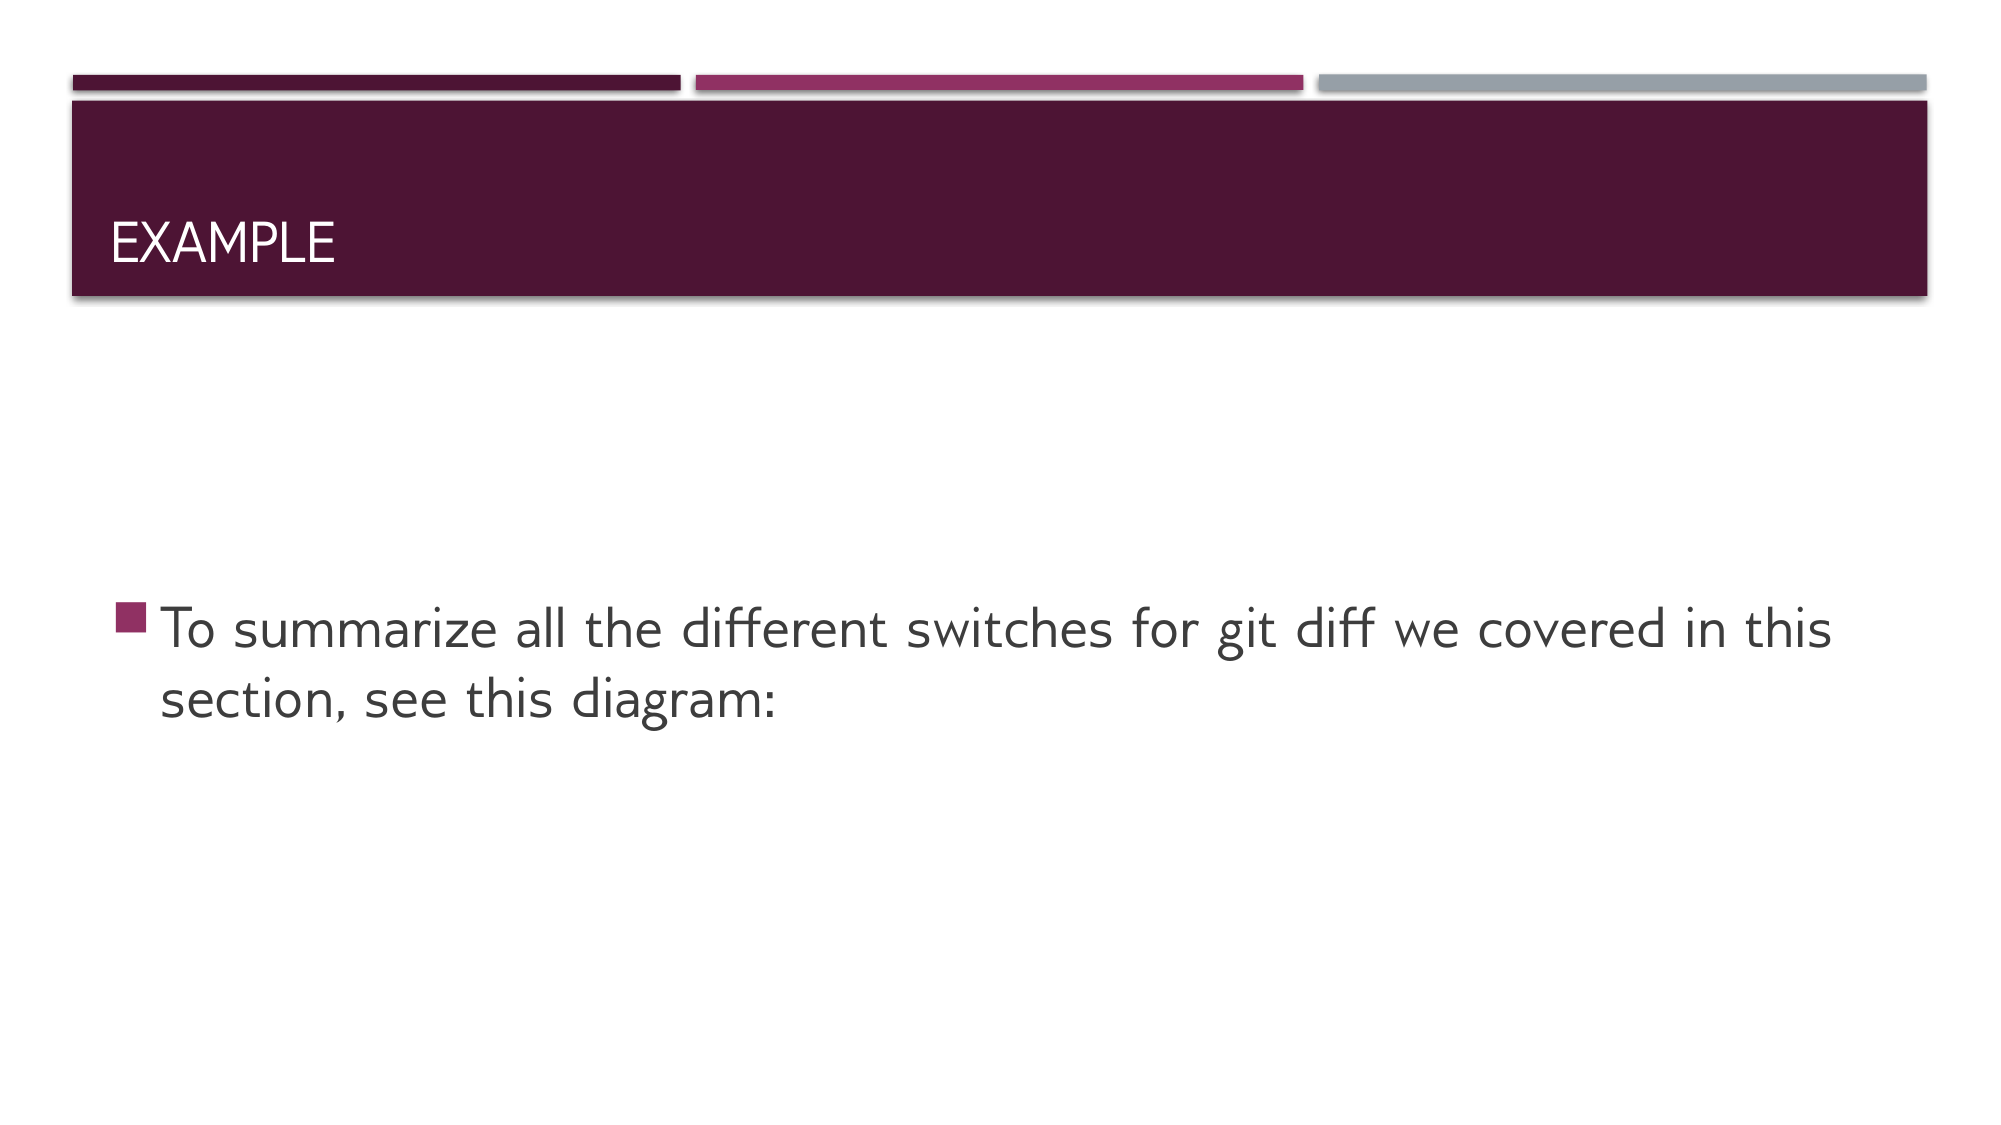

# EXAMPLE
To summarize all the different switches for git diff we covered in this section, see this diagram: